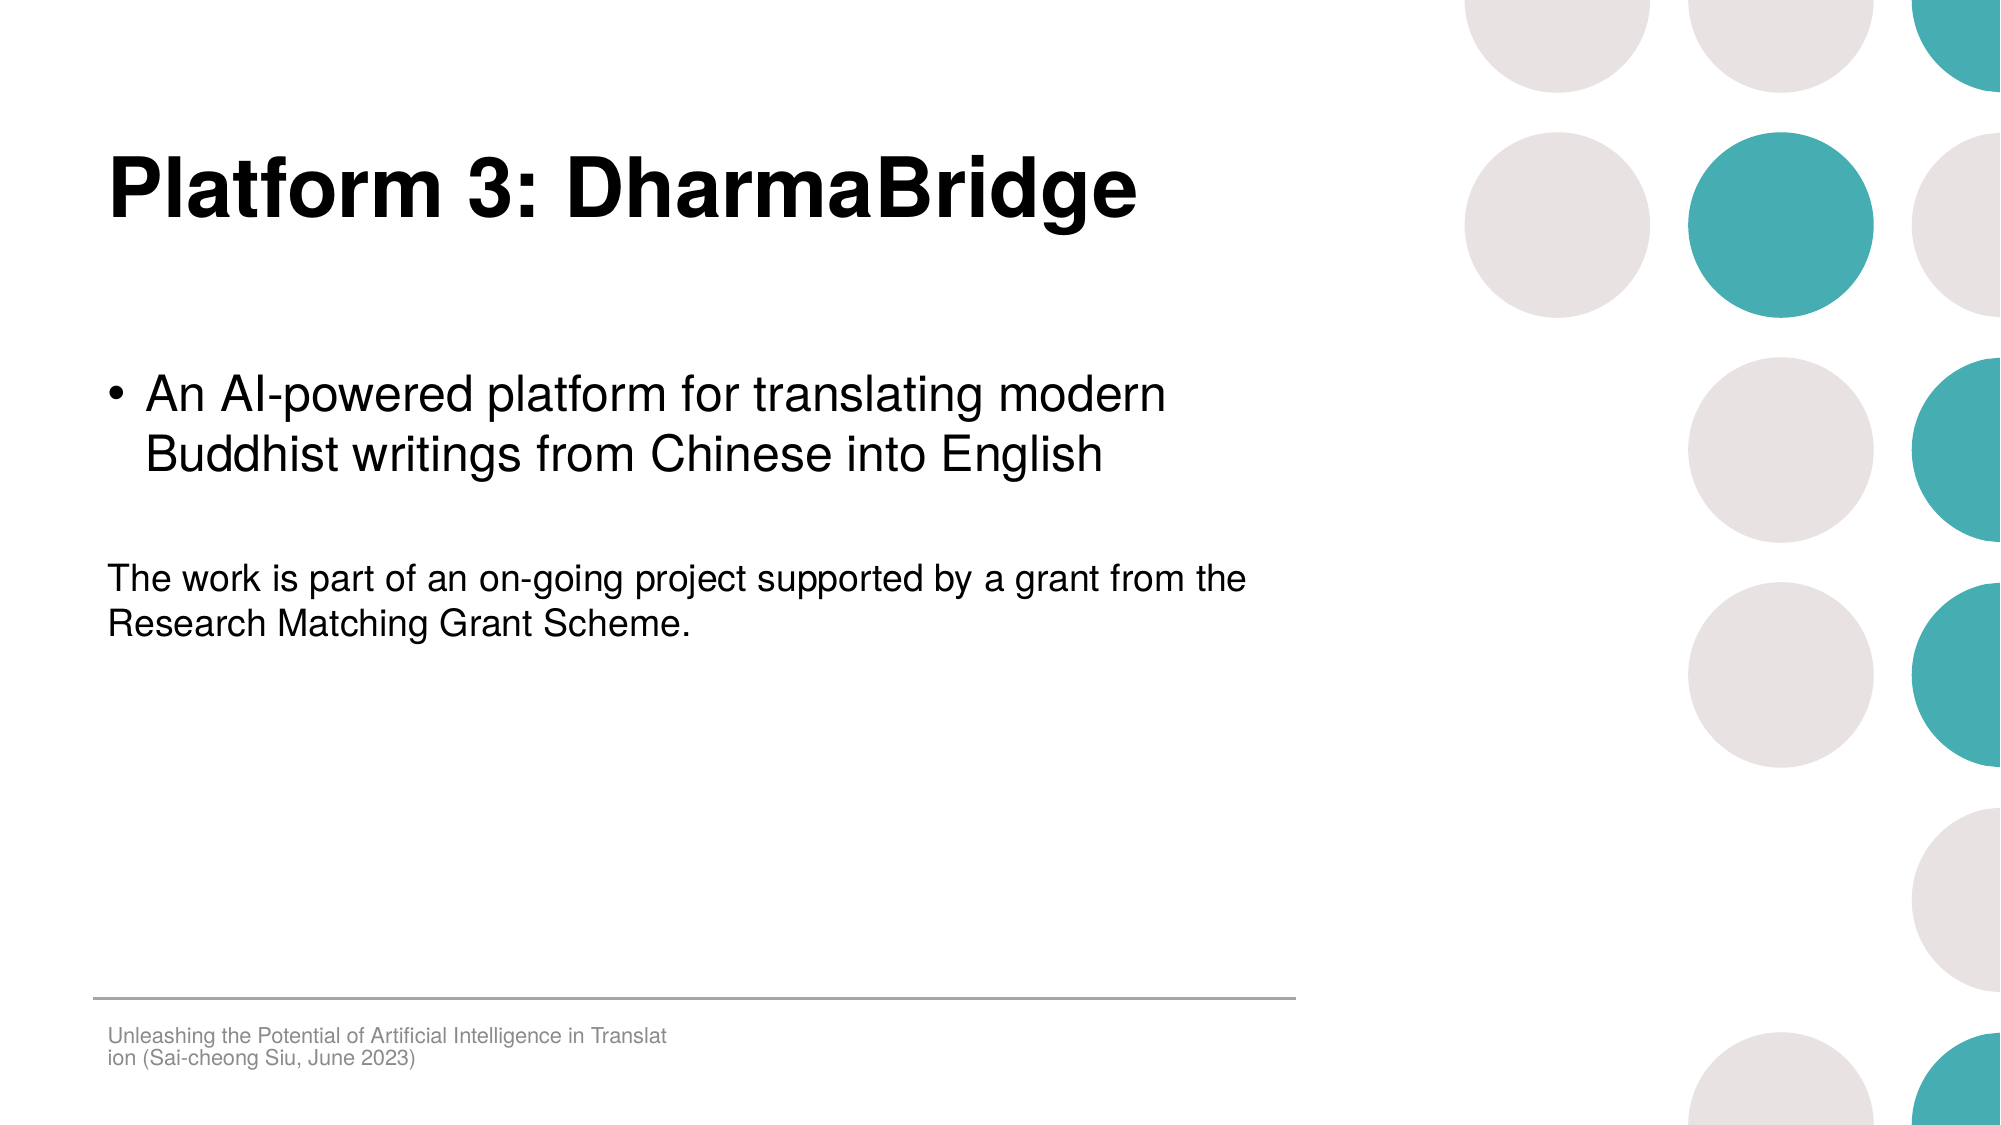

# Platform 3: DharmaBridge
An AI-powered platform for translating modern Buddhist writings from Chinese into English

The work is part of an on-going project supported by a grant from the Research Matching Grant Scheme.
Unleashing the Potential of Artificial Intelligence in Translation (Sai-cheong Siu, June 2023)